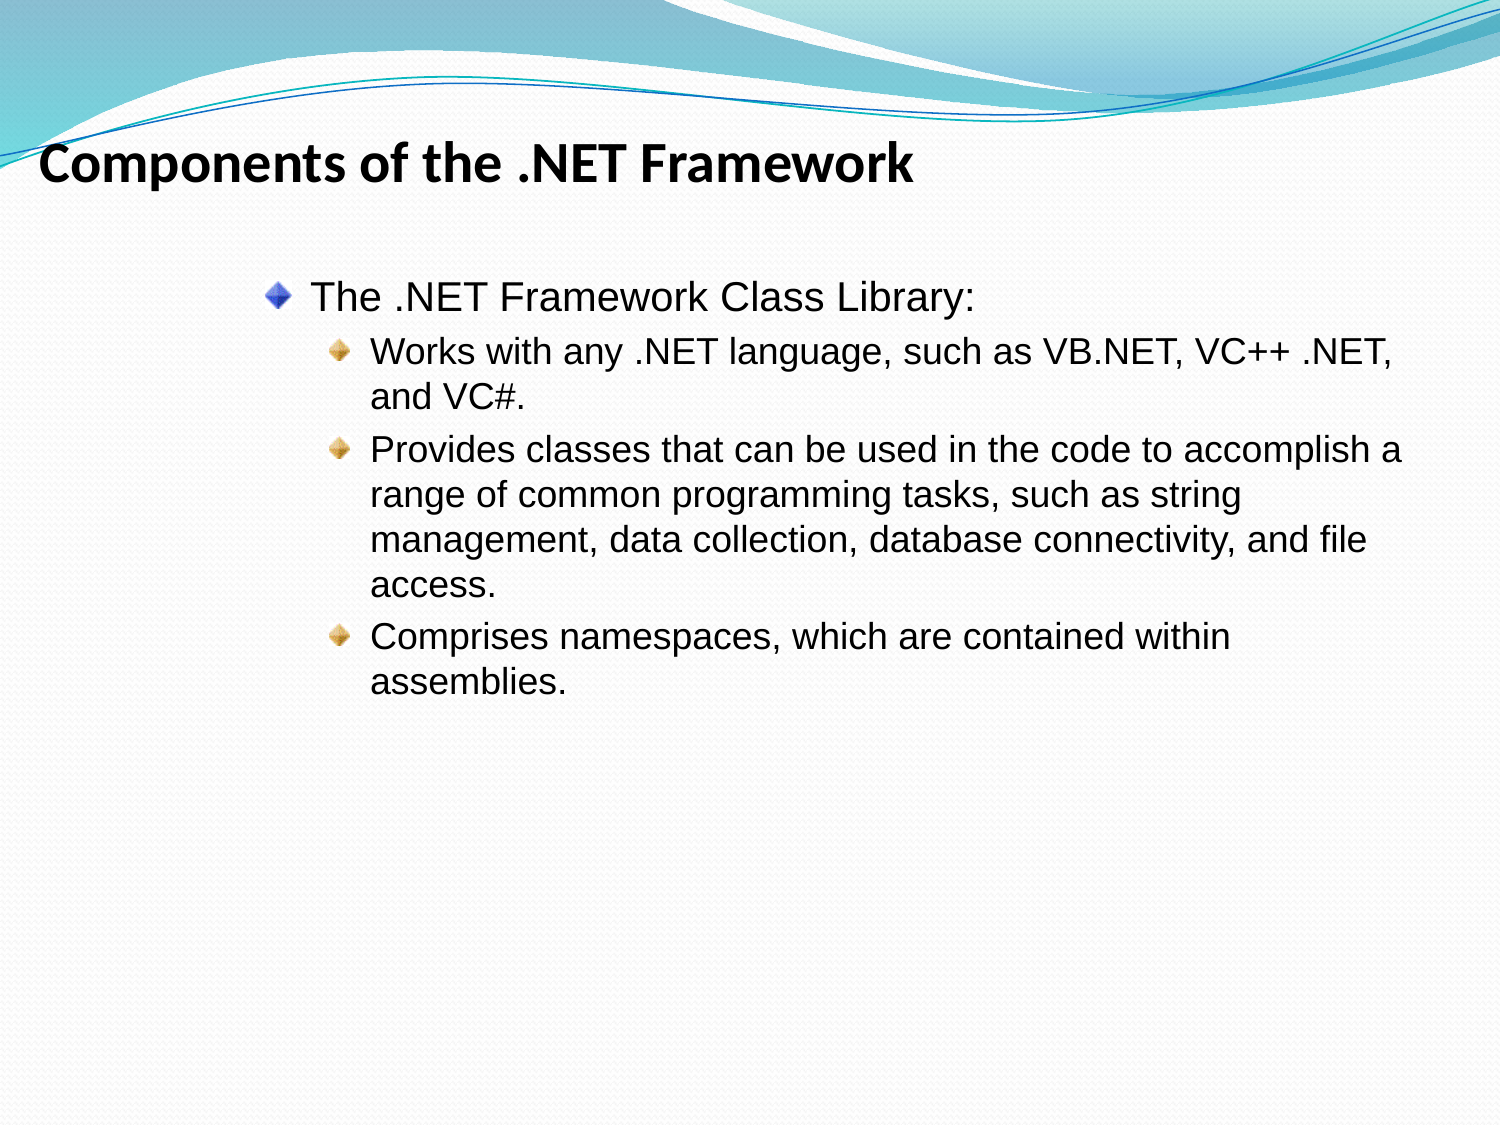

Components of the .NET Framework
The .NET Framework Class Library:
Works with any .NET language, such as VB.NET, VC++ .NET, and VC#.
Provides classes that can be used in the code to accomplish a range of common programming tasks, such as string management, data collection, database connectivity, and file access.
Comprises namespaces, which are contained within assemblies.